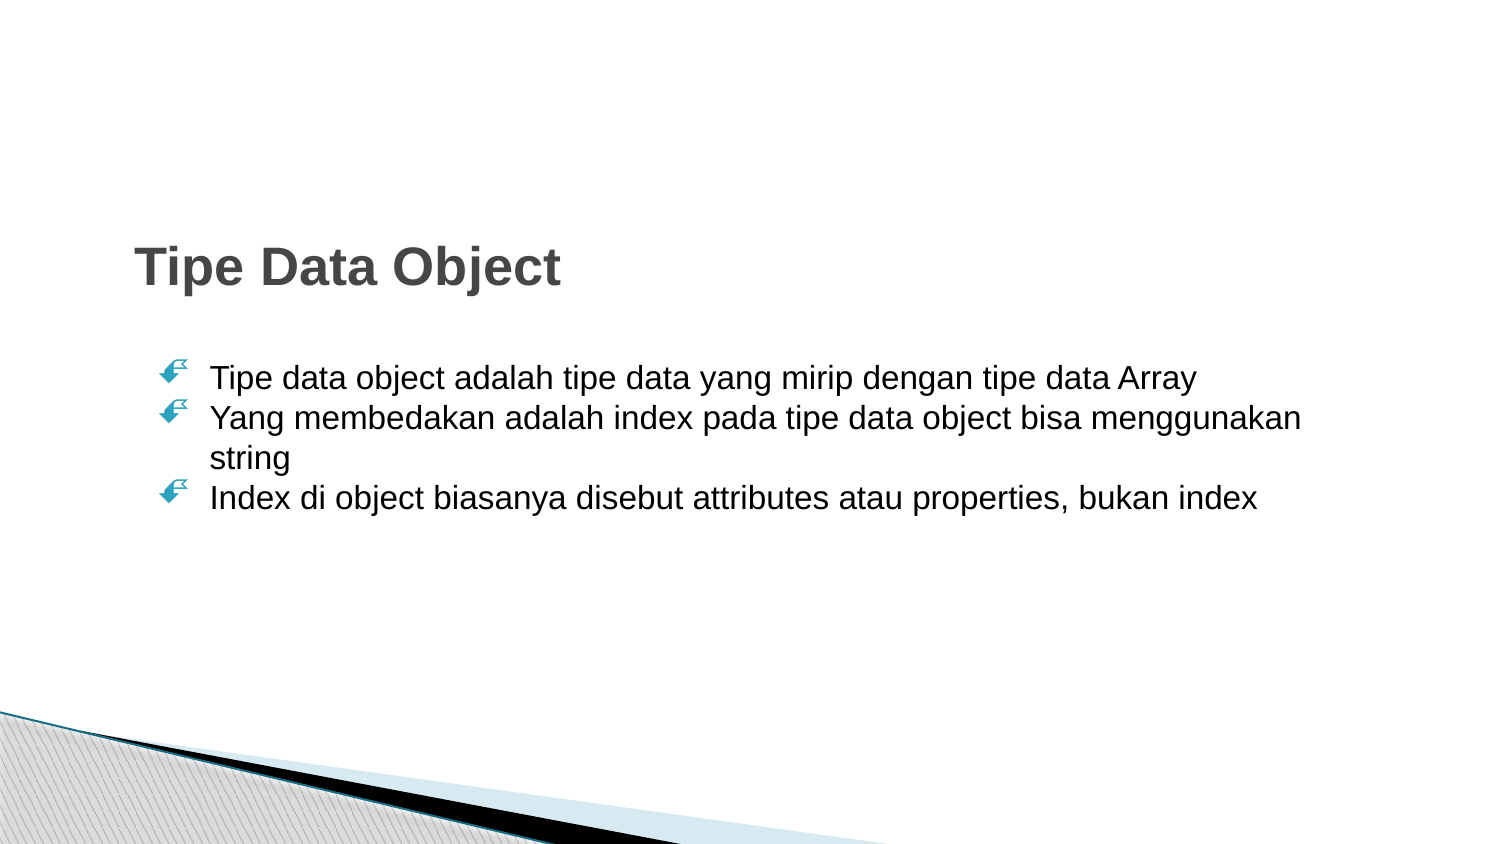

# Tipe Data Object
Tipe data object adalah tipe data yang mirip dengan tipe data Array
Yang membedakan adalah index pada tipe data object bisa menggunakan string
Index di object biasanya disebut attributes atau properties, bukan index